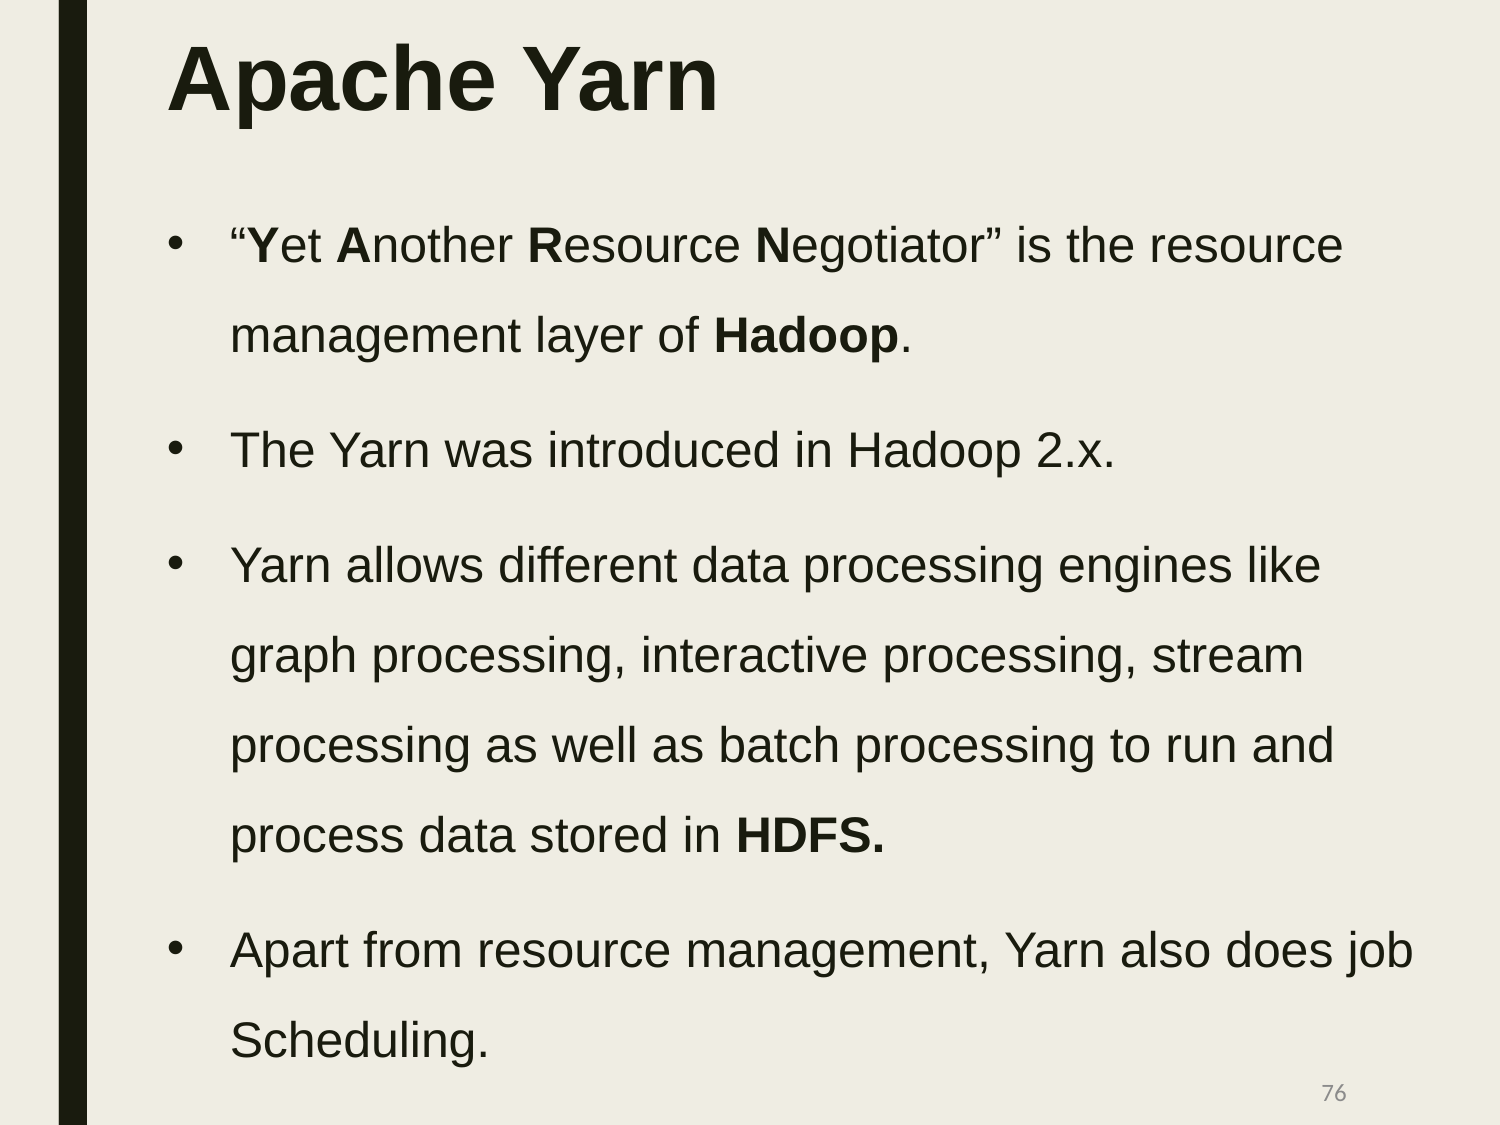

# Apache Yarn
“Yet Another Resource Negotiator” is the resource management layer of Hadoop.
The Yarn was introduced in Hadoop 2.x.
Yarn allows different data processing engines like graph processing, interactive processing, stream processing as well as batch processing to run and process data stored in HDFS.
Apart from resource management, Yarn also does job Scheduling.

76